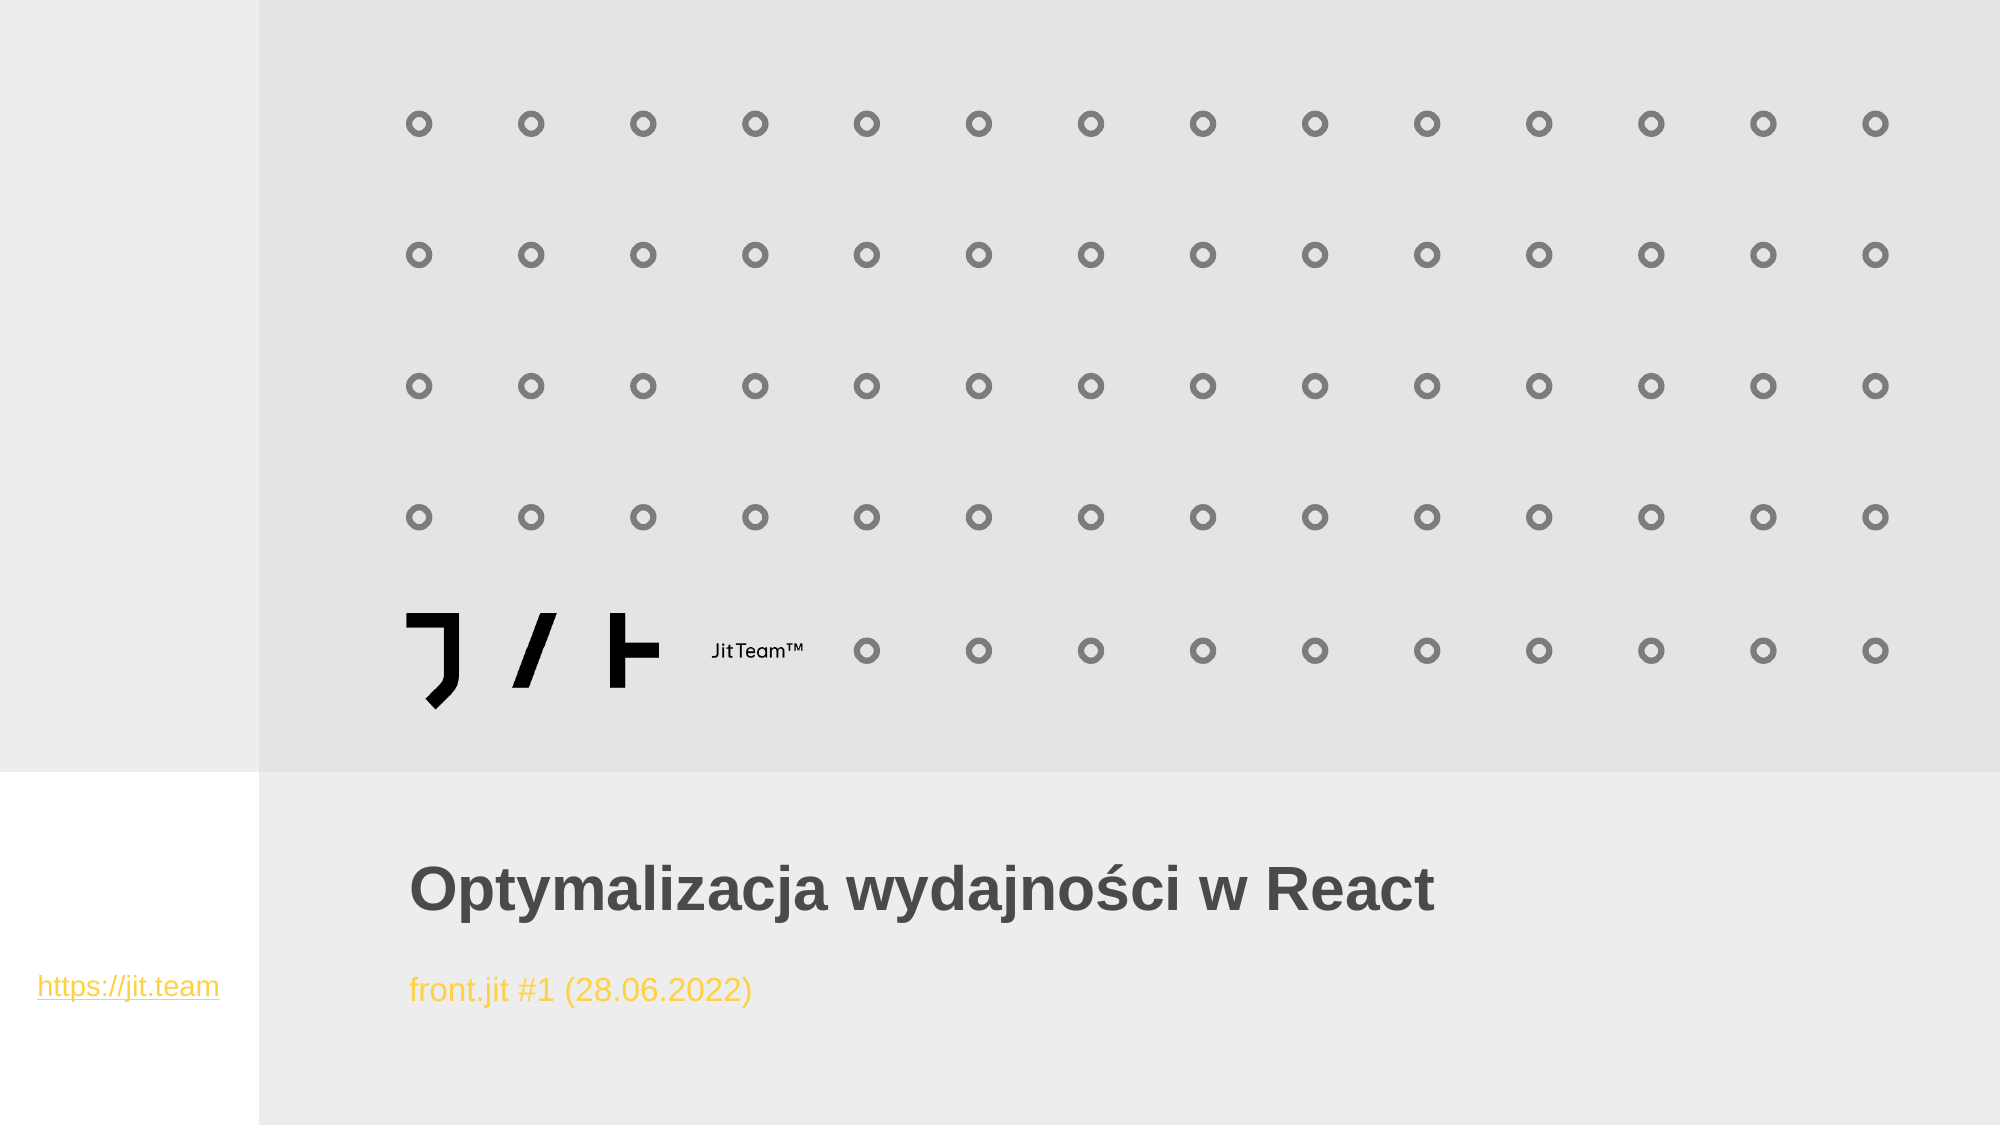

Optymalizacja wydajności w React
front.jit #1 (28.06.2022)